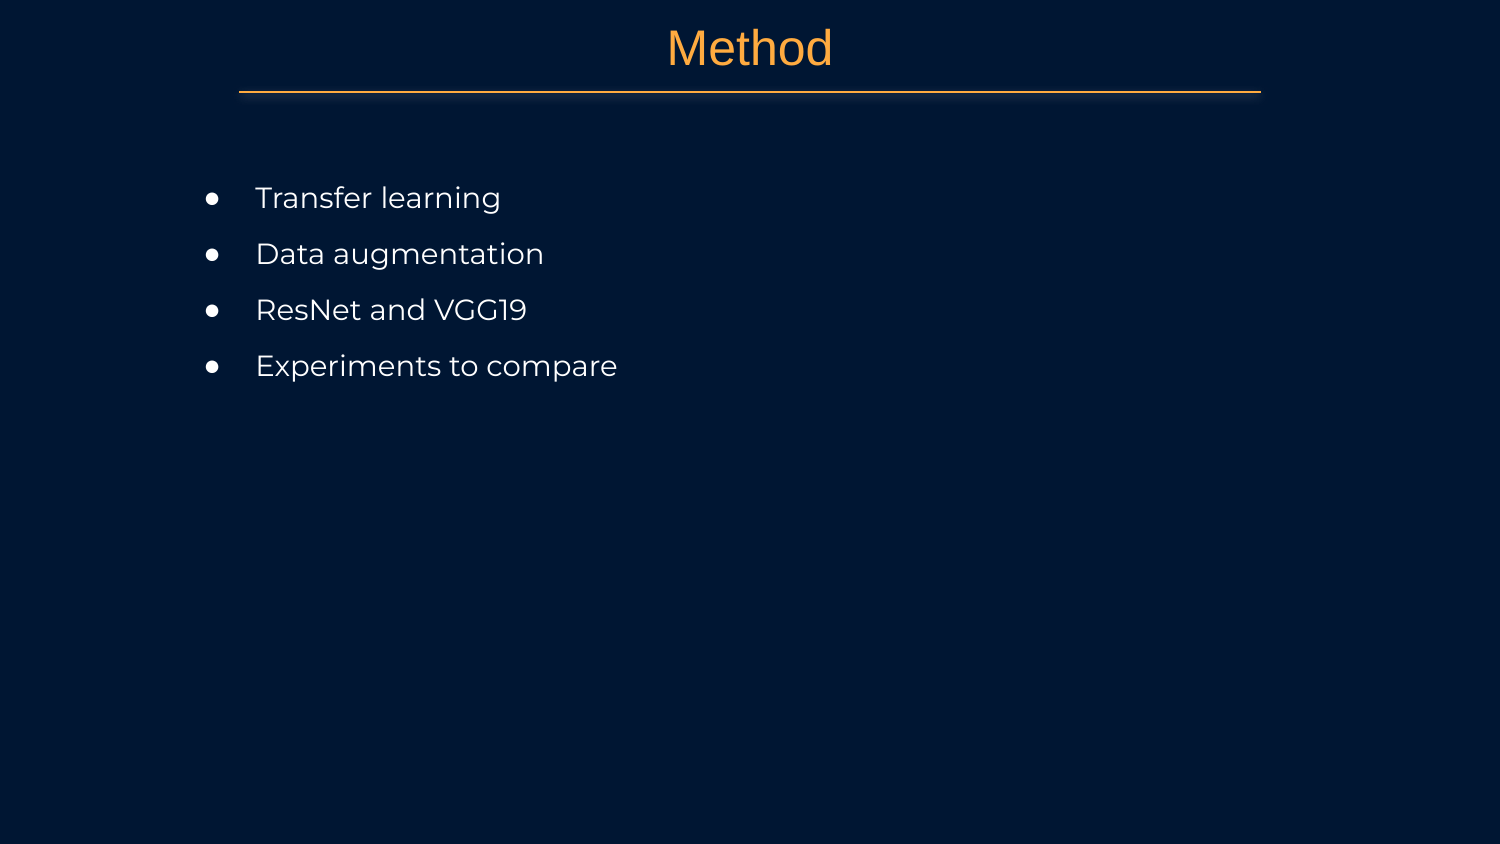

Method
Transfer learning
Data augmentation
ResNet and VGG19
Experiments to compare